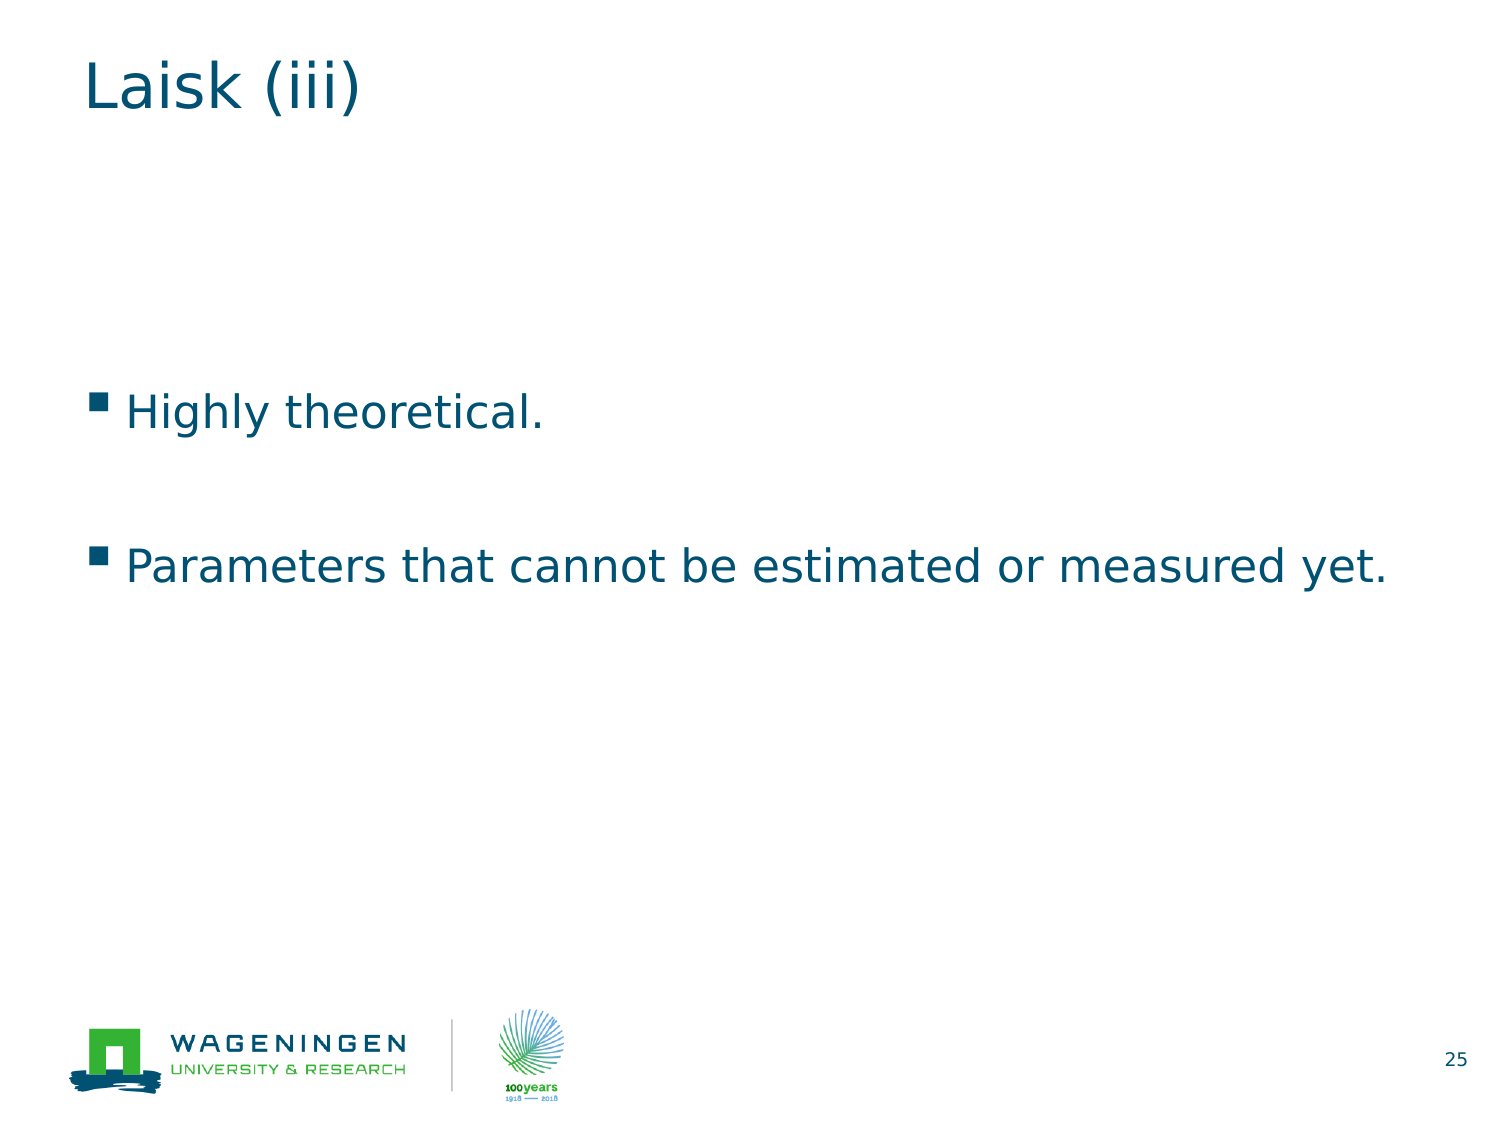

# Laisk (iii)

Highly theoretical.

Parameters that cannot be estimated or measured yet.
25